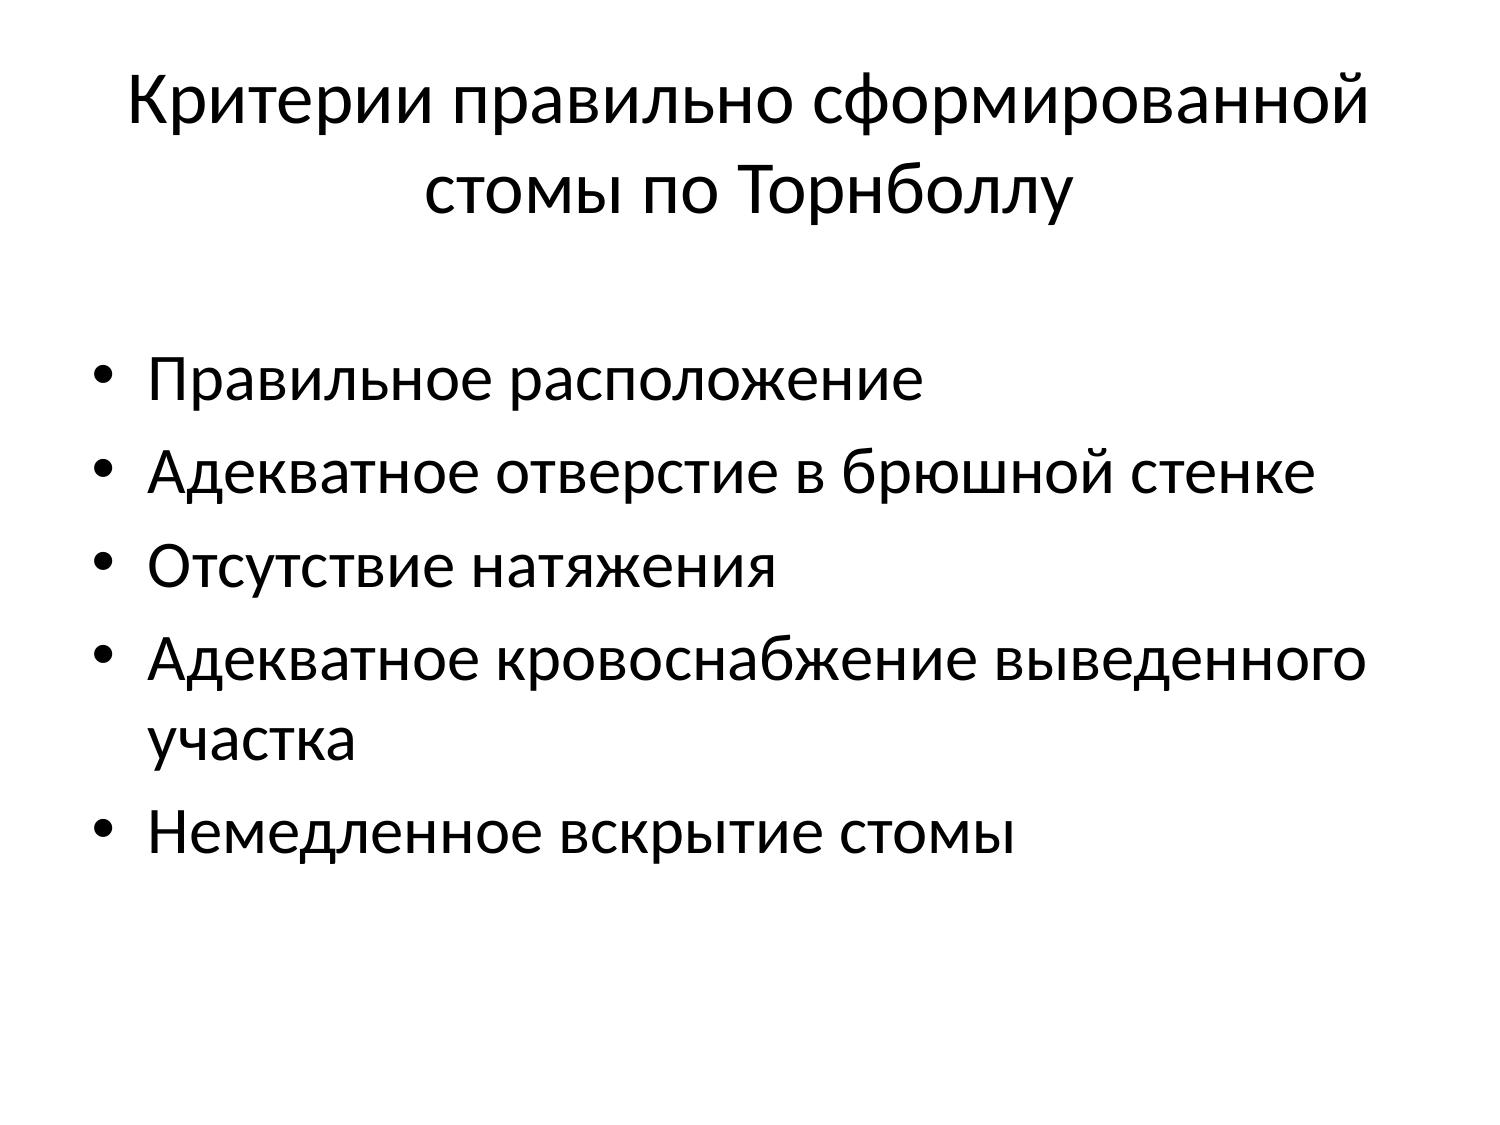

# Критерии правильно сформированной стомы по Торнболлу
Правильное расположение
Адекватное отверстие в брюшной стенке
Отсутствие натяжения
Адекватное кровоснабжение выведенного участка
Немедленное вскрытие стомы